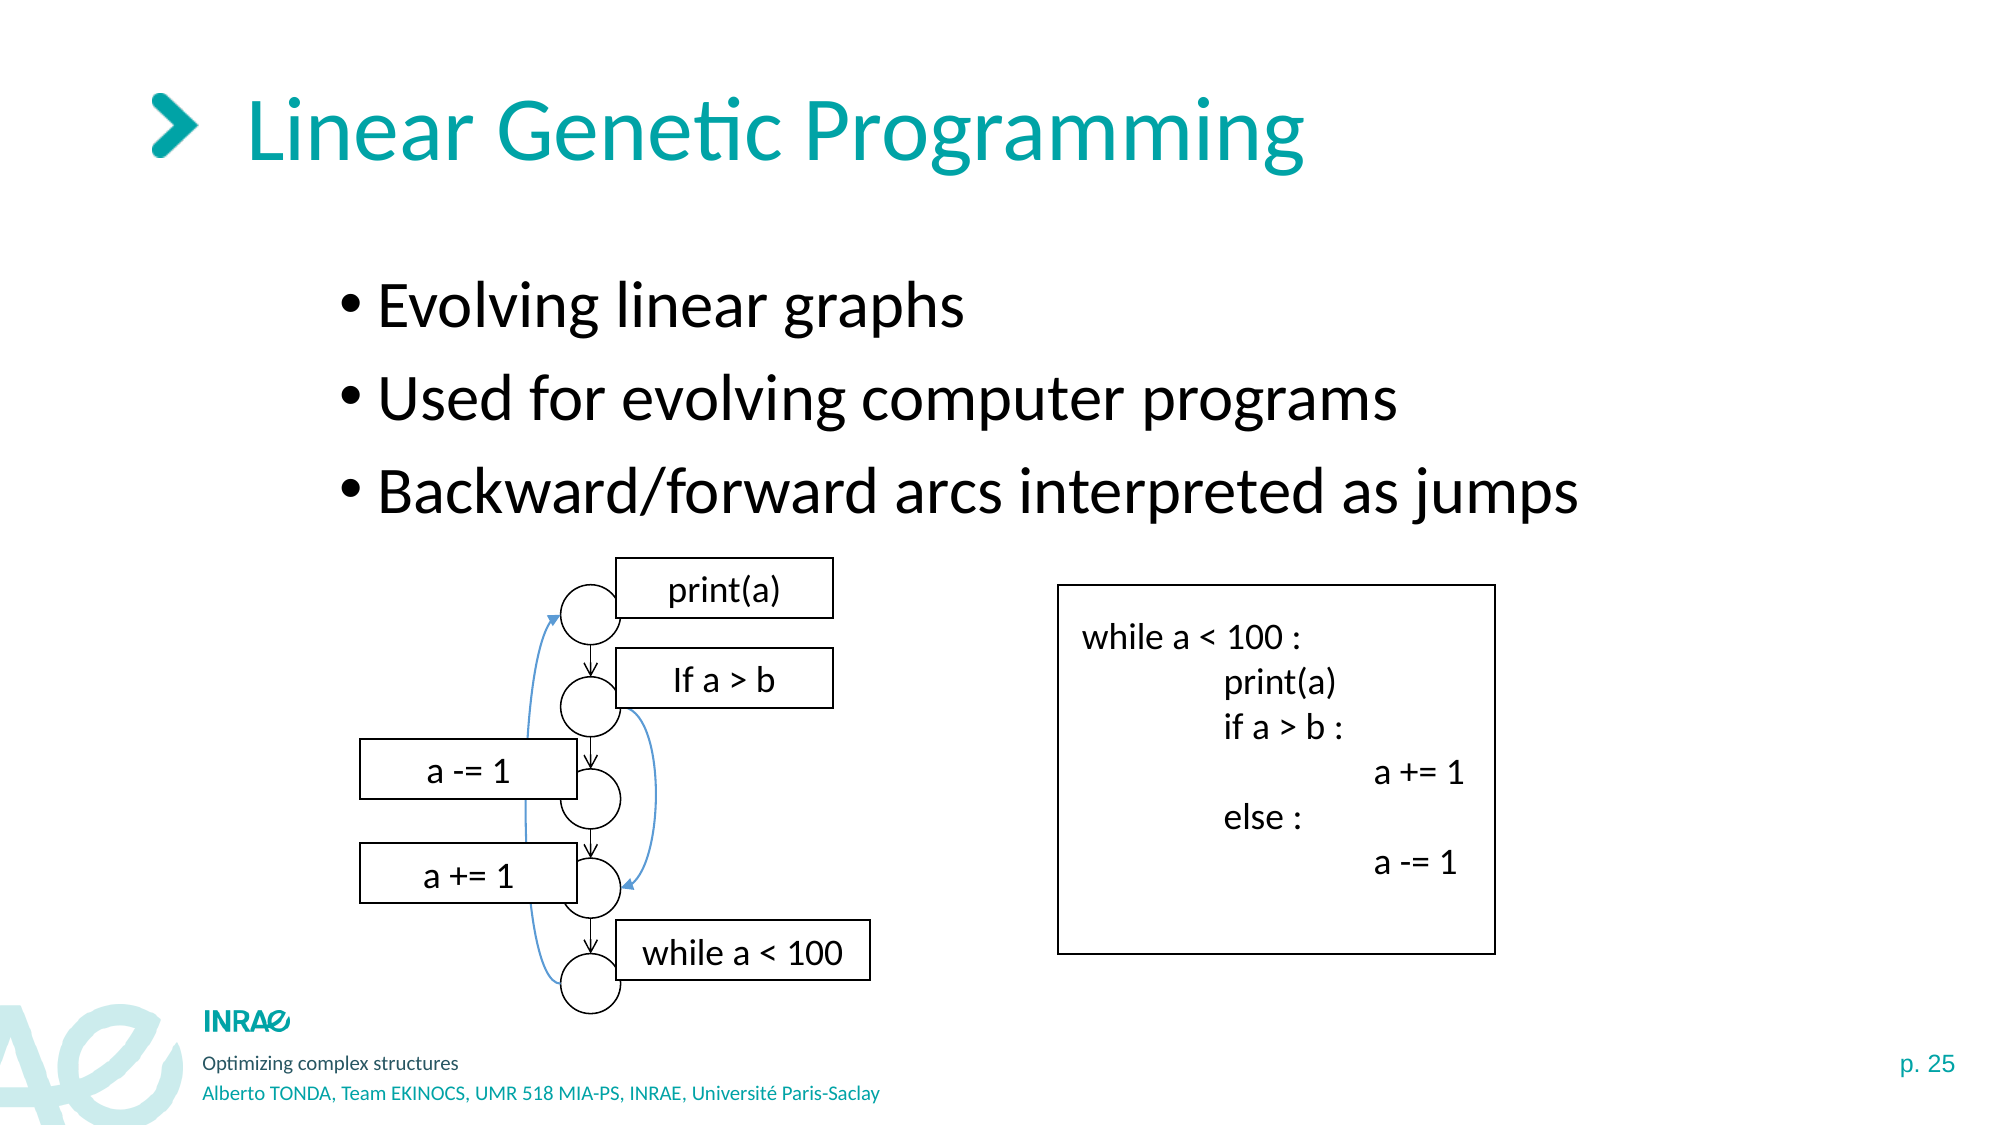

# Linear Genetic Programming
Evolving linear graphs
Used for evolving computer programs
Backward/forward arcs interpreted as jumps
print(a)

 while a < 100 :
	print(a)
	if a > b :
		a += 1
	else :
		a -= 1
If a > b

a -= 1

a += 1

while a < 100